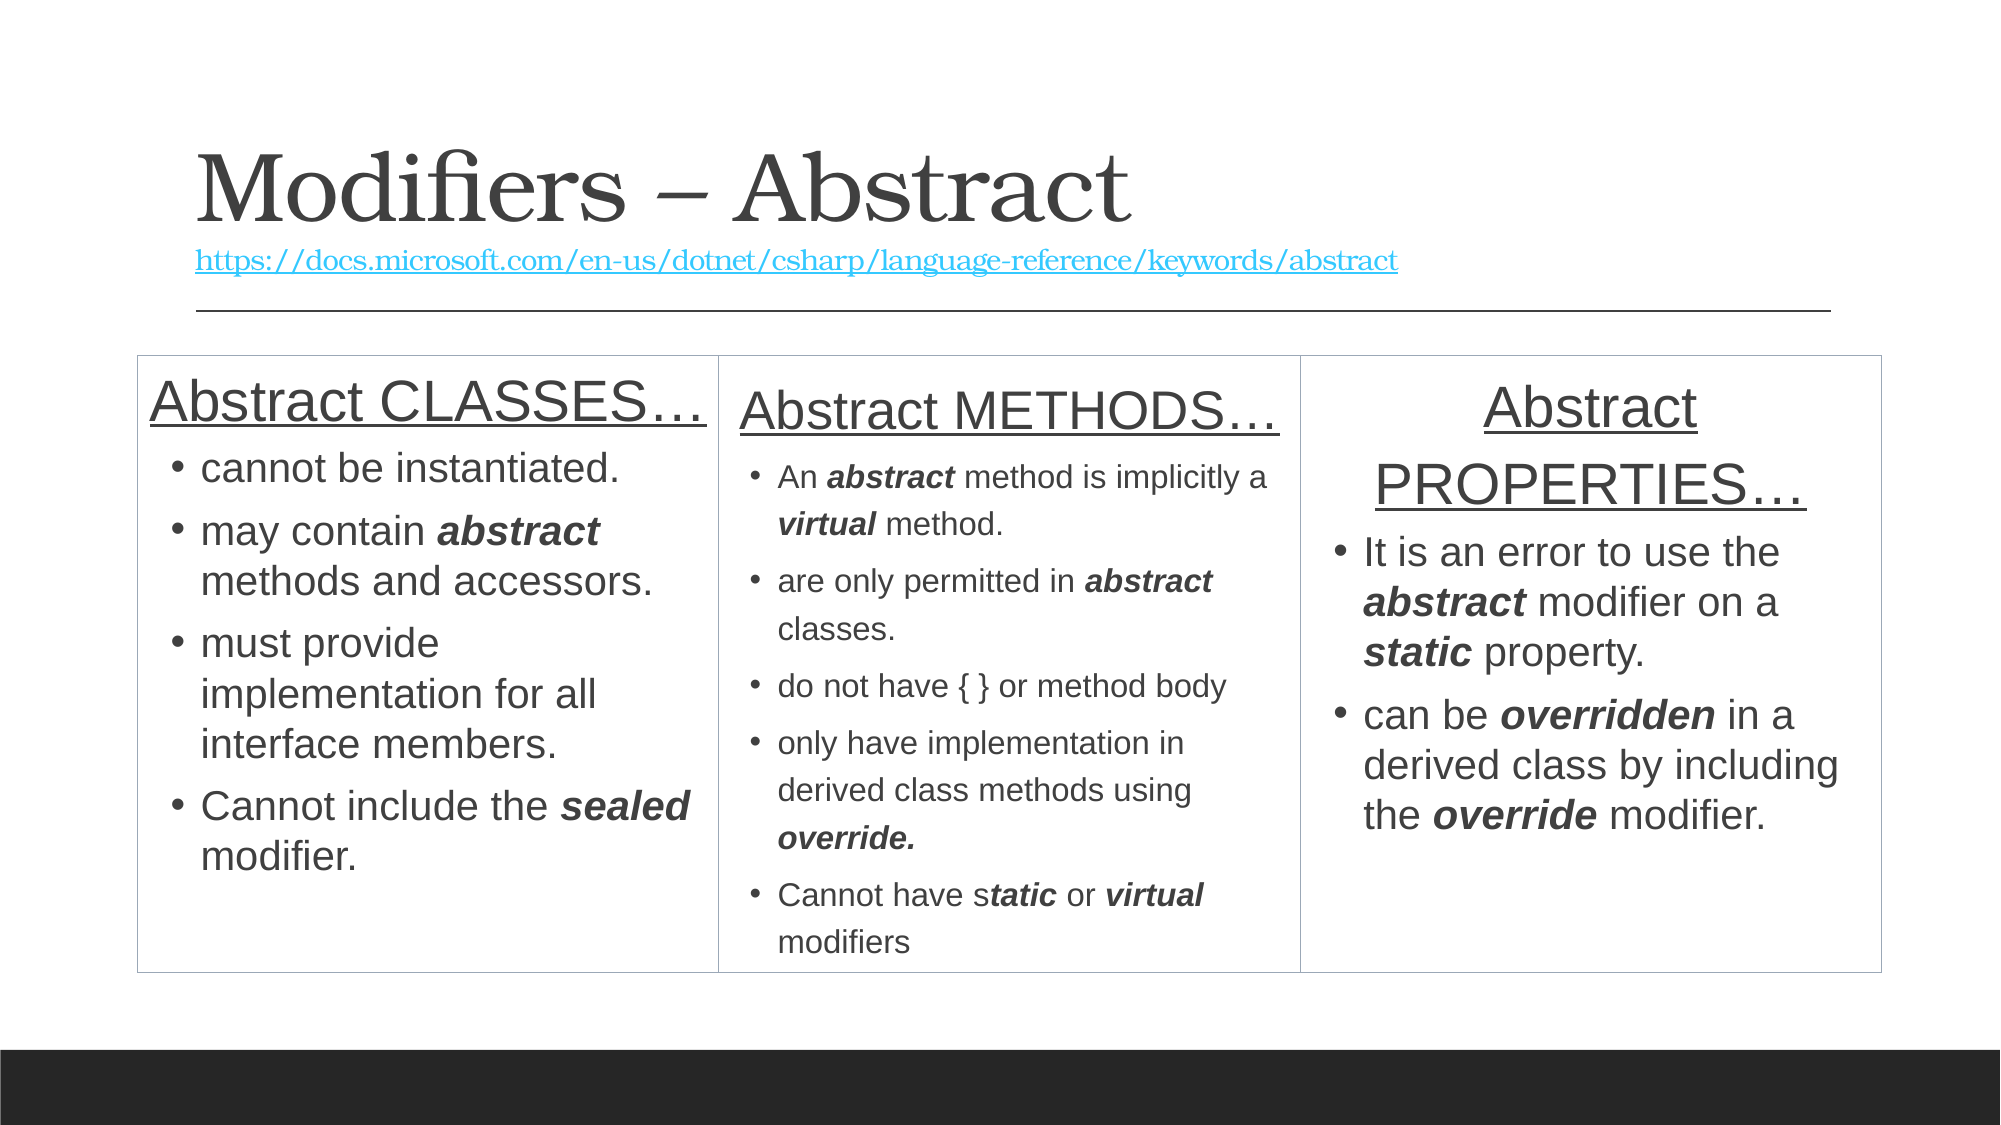

# Modifiers – Abstract https://docs.microsoft.com/en-us/dotnet/csharp/language-reference/keywords/abstract
Abstract CLASSES…
cannot be instantiated.
may contain abstract methods and accessors.
must provide implementation for all interface members.
Cannot include the sealed modifier.
Abstract METHODS…
An abstract method is implicitly a virtual method.
are only permitted in abstract classes.
do not have { } or method body
only have implementation in derived class methods using override.
Cannot have static or virtual modifiers
Abstract PROPERTIES…
It is an error to use the abstract modifier on a static property.
can be overridden in a derived class by including the override modifier.